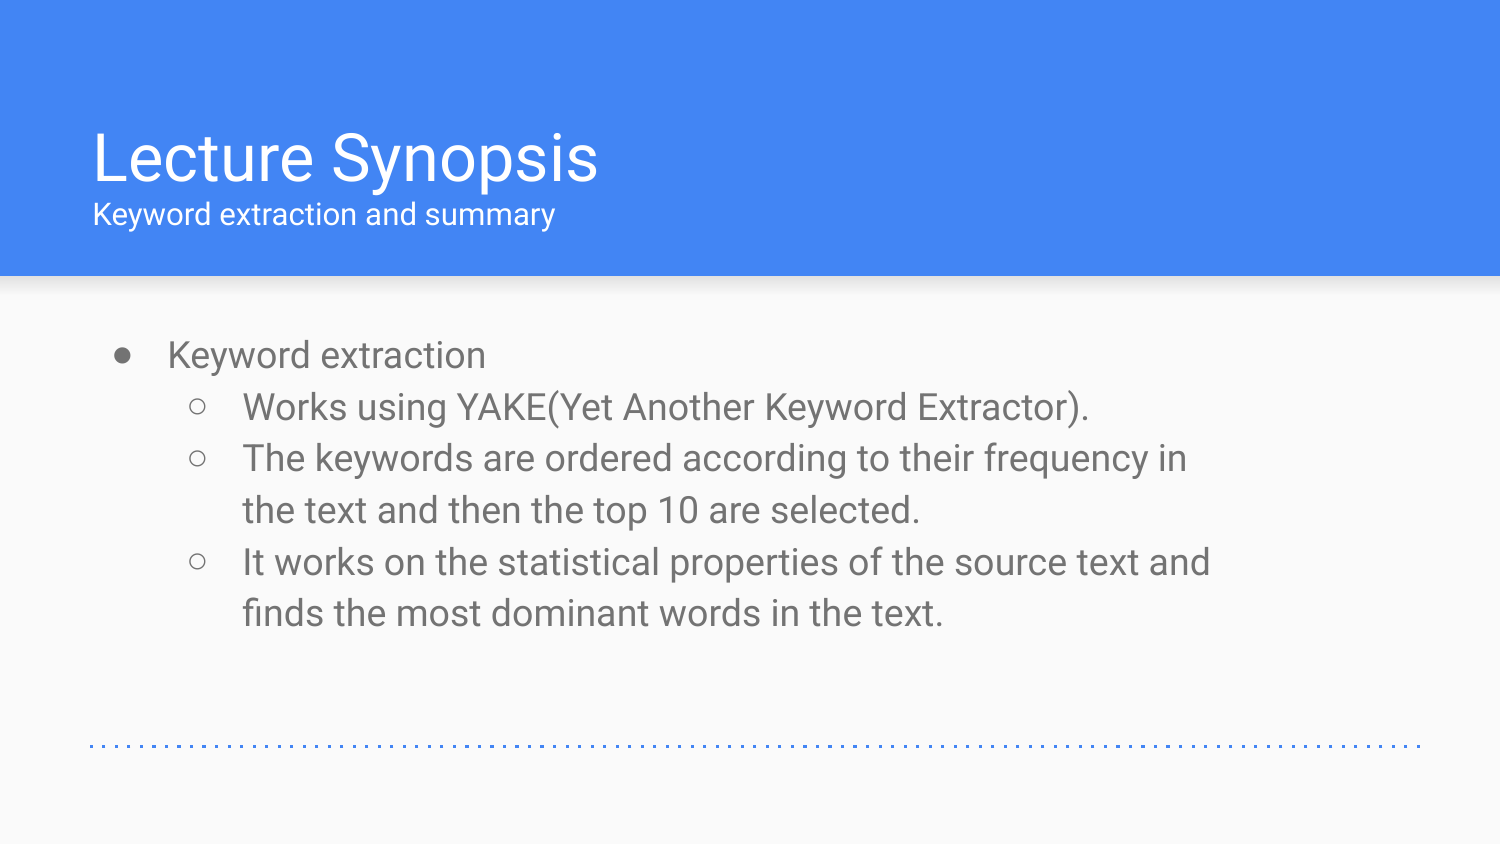

# Lecture Synopsis
Keyword extraction and summary
Keyword extraction
Works using YAKE(Yet Another Keyword Extractor).
The keywords are ordered according to their frequency in the text and then the top 10 are selected.
It works on the statistical properties of the source text and finds the most dominant words in the text.